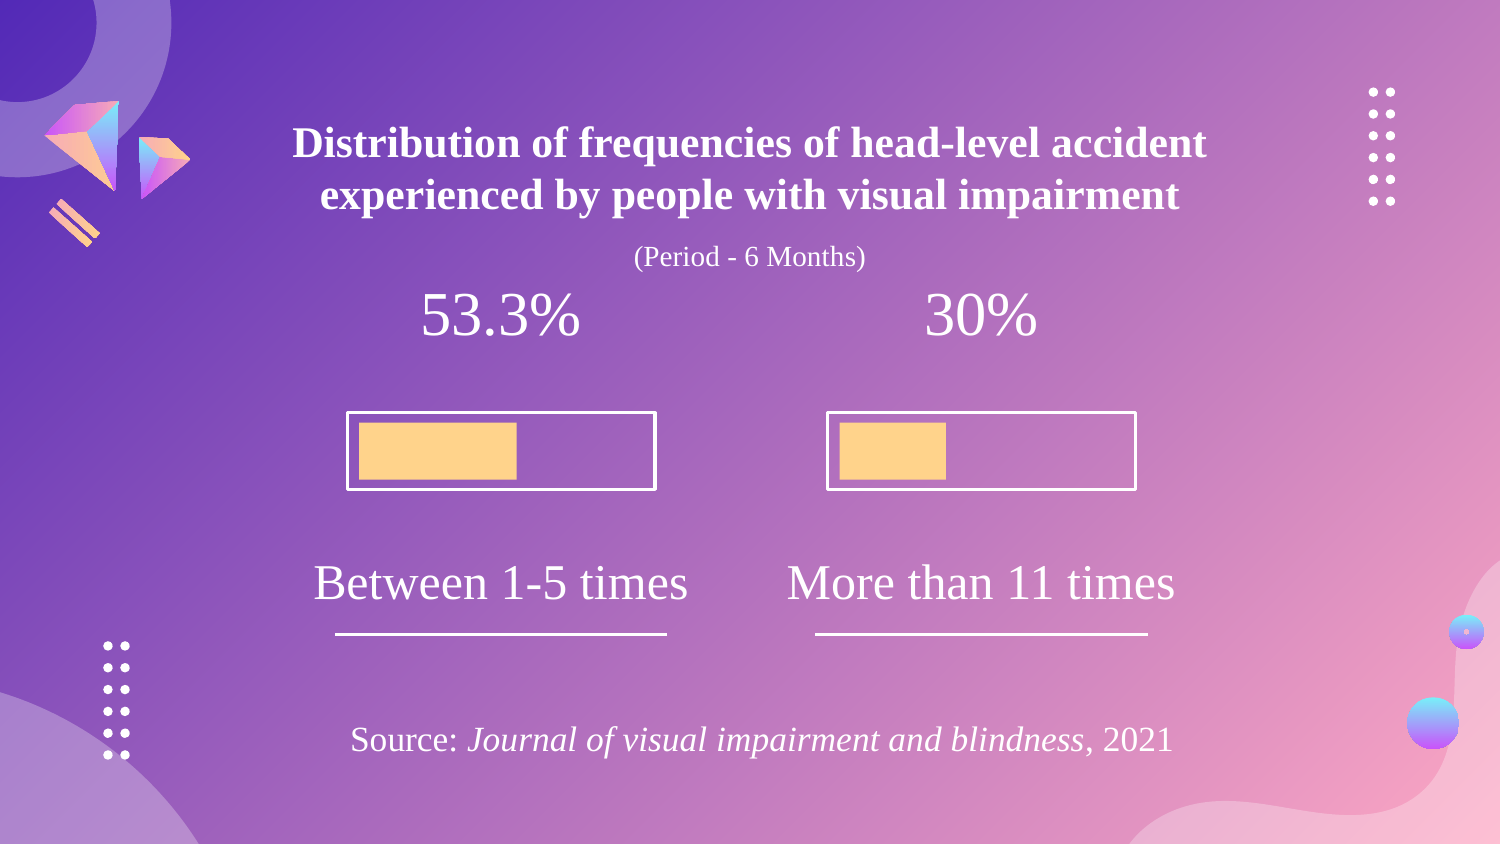

Distribution of frequencies of head-level accident experienced by people with visual impairment

(Period - 6 Months)
53.3%
30%

Between 1-5 times
# More than 11 times

Source: Journal of visual impairment and blindness, 2021